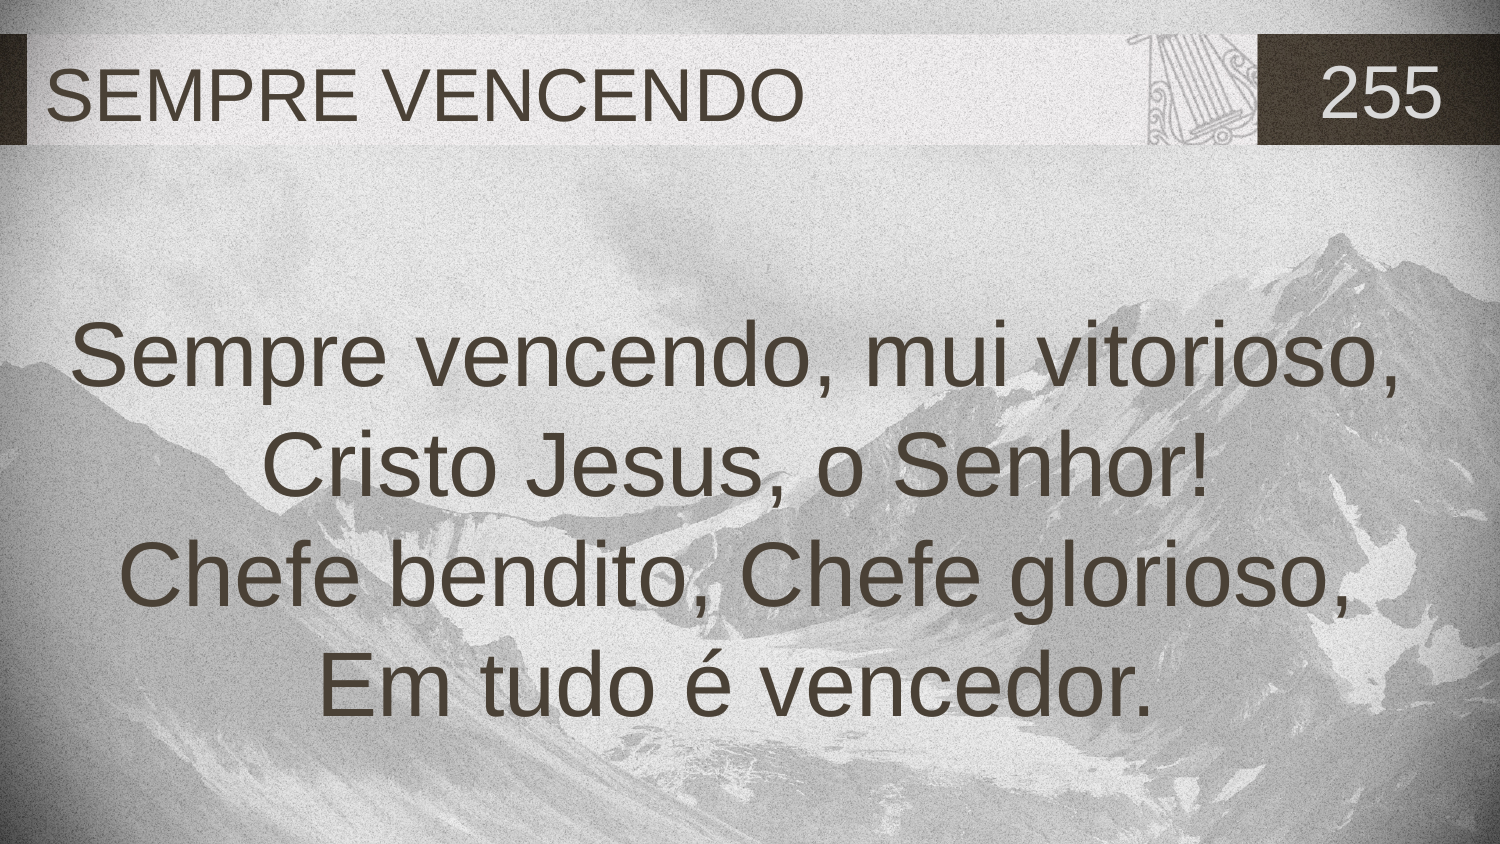

# SEMPRE VENCENDO
255
Sempre vencendo, mui vitorioso,
Cristo Jesus, o Senhor!
Chefe bendito, Chefe glorioso,
Em tudo é vencedor.